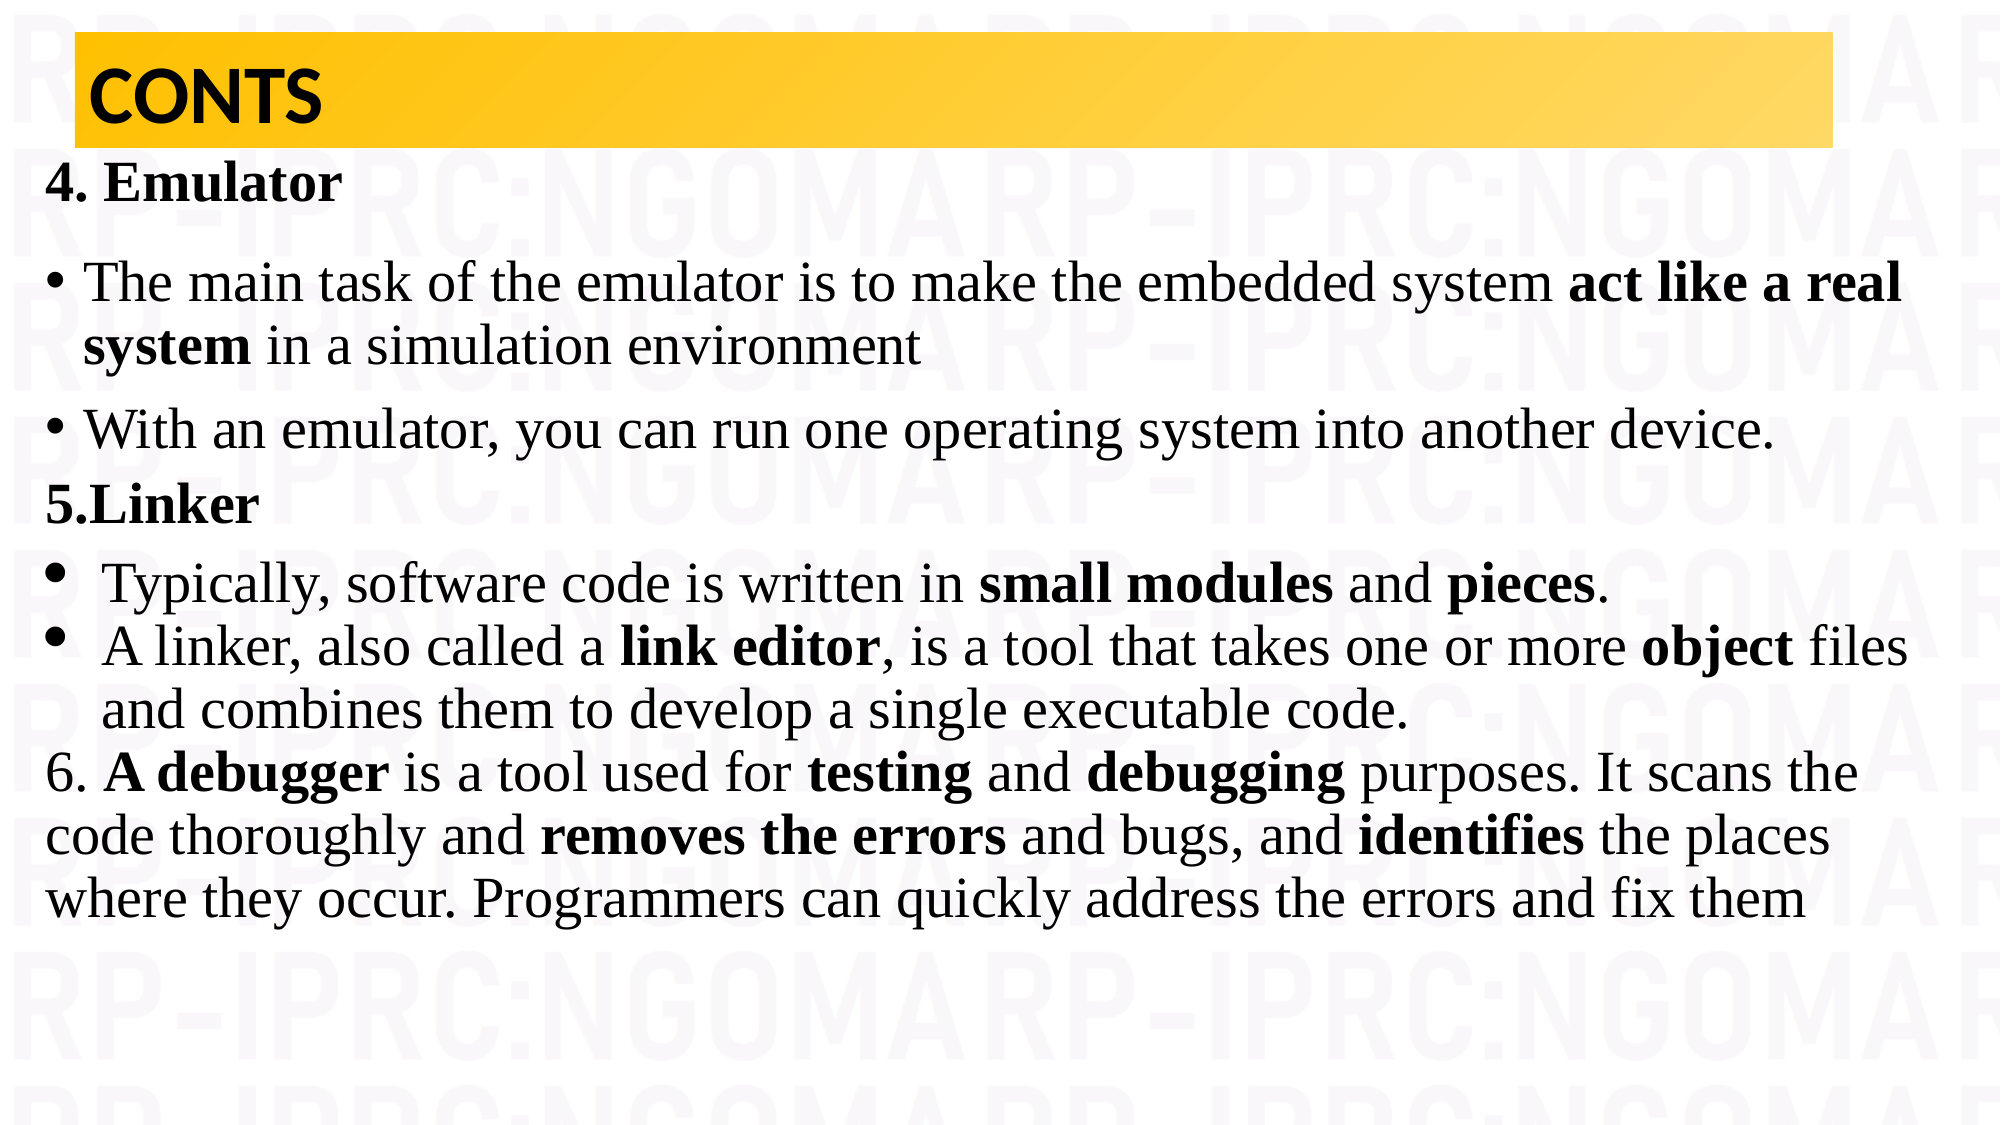

CONTS
4. Emulator
The main task of the emulator is to make the embedded system act like a real system in a simulation environment
With an emulator, you can run one operating system into another device.
5.Linker
Typically, software code is written in small modules and pieces.
A linker, also called a link editor, is a tool that takes one or more object files and combines them to develop a single executable code.
6. A debugger is a tool used for testing and debugging purposes. It scans the code thoroughly and removes the errors and bugs, and identifies the places where they occur. Programmers can quickly address the errors and fix them